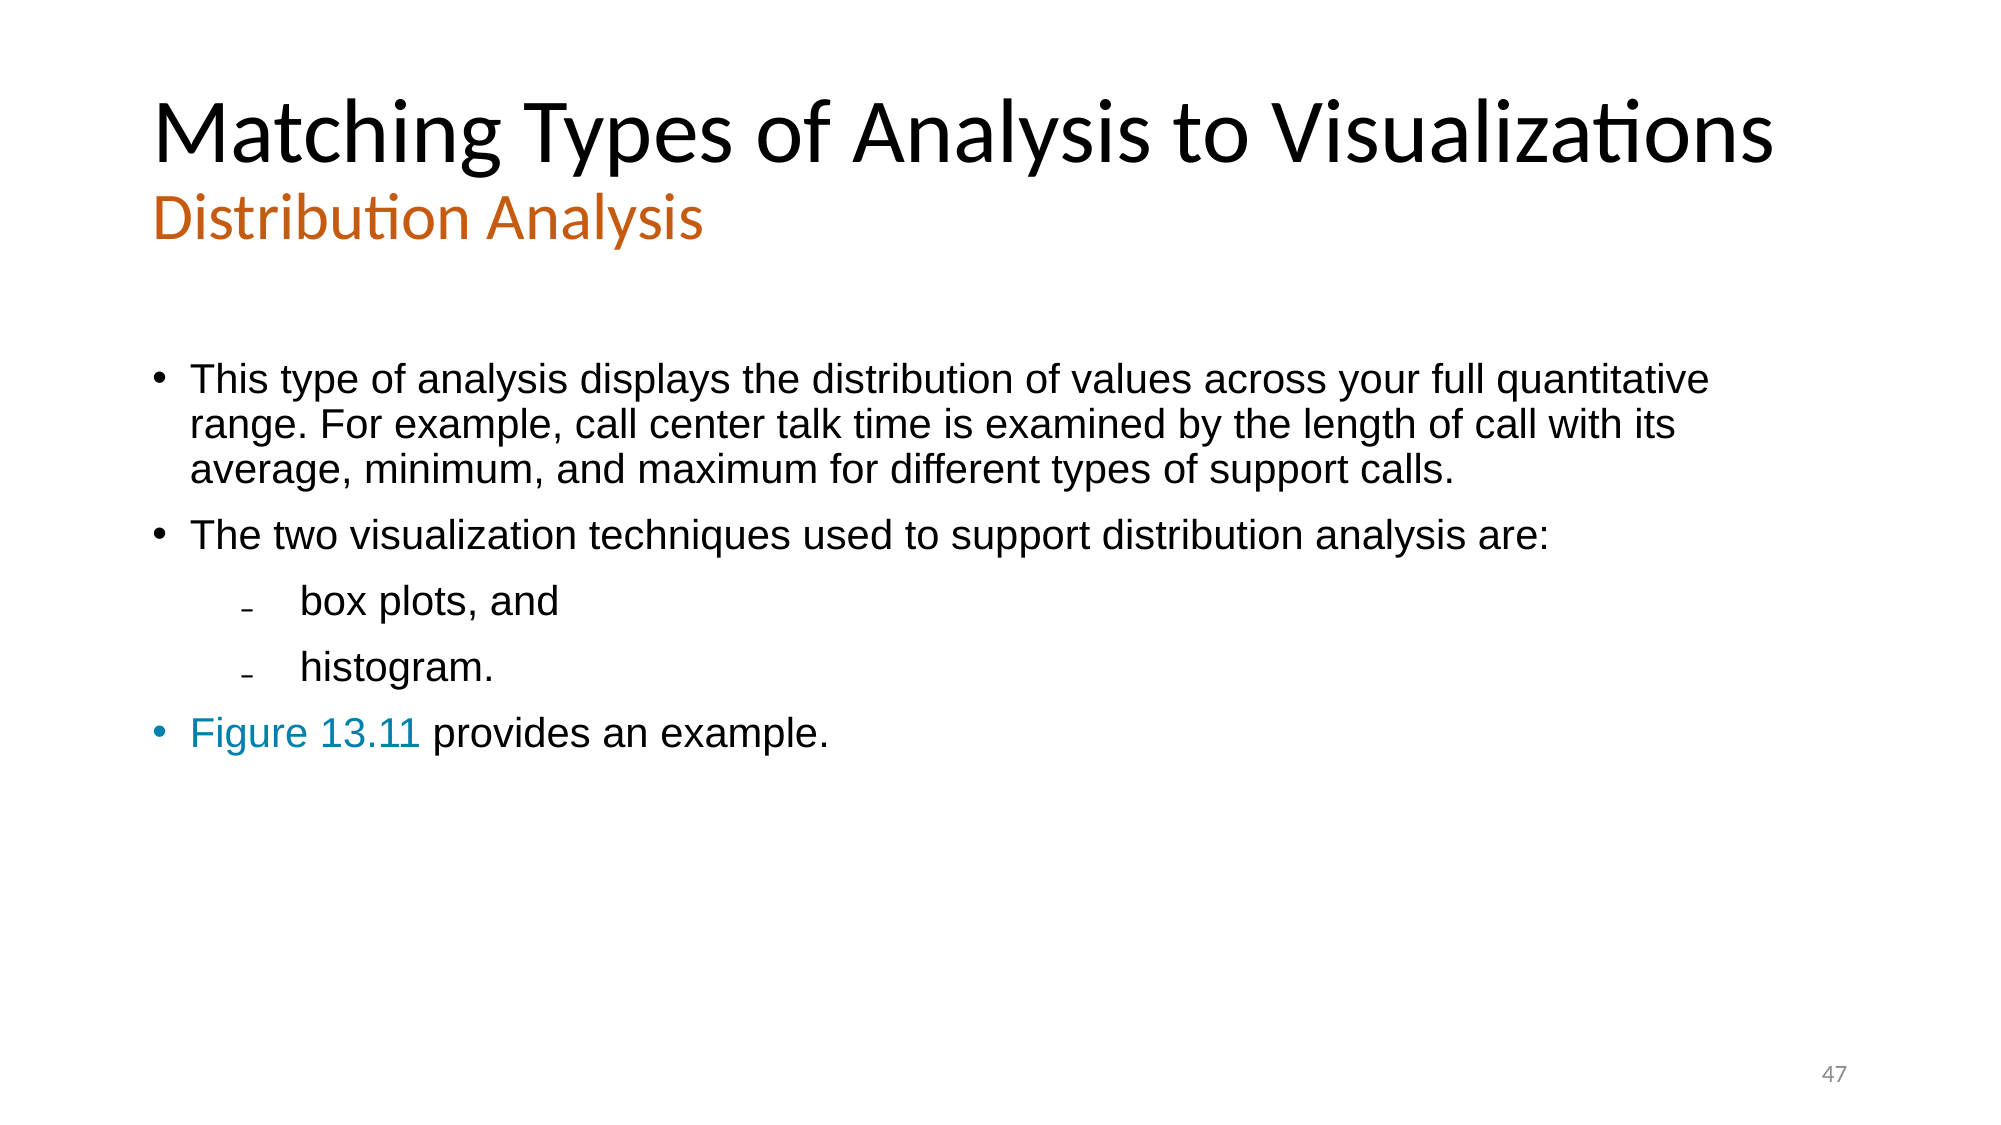

# Matching Types of Analysis to Visualizations Distribution Analysis
This type of analysis displays the distribution of values across your full quantitative range. For example, call center talk time is examined by the length of call with its average, minimum, and maximum for different types of support calls.
The two visualization techniques used to support distribution analysis are:
box plots, and
histogram.
Figure 13.11 provides an example.

47